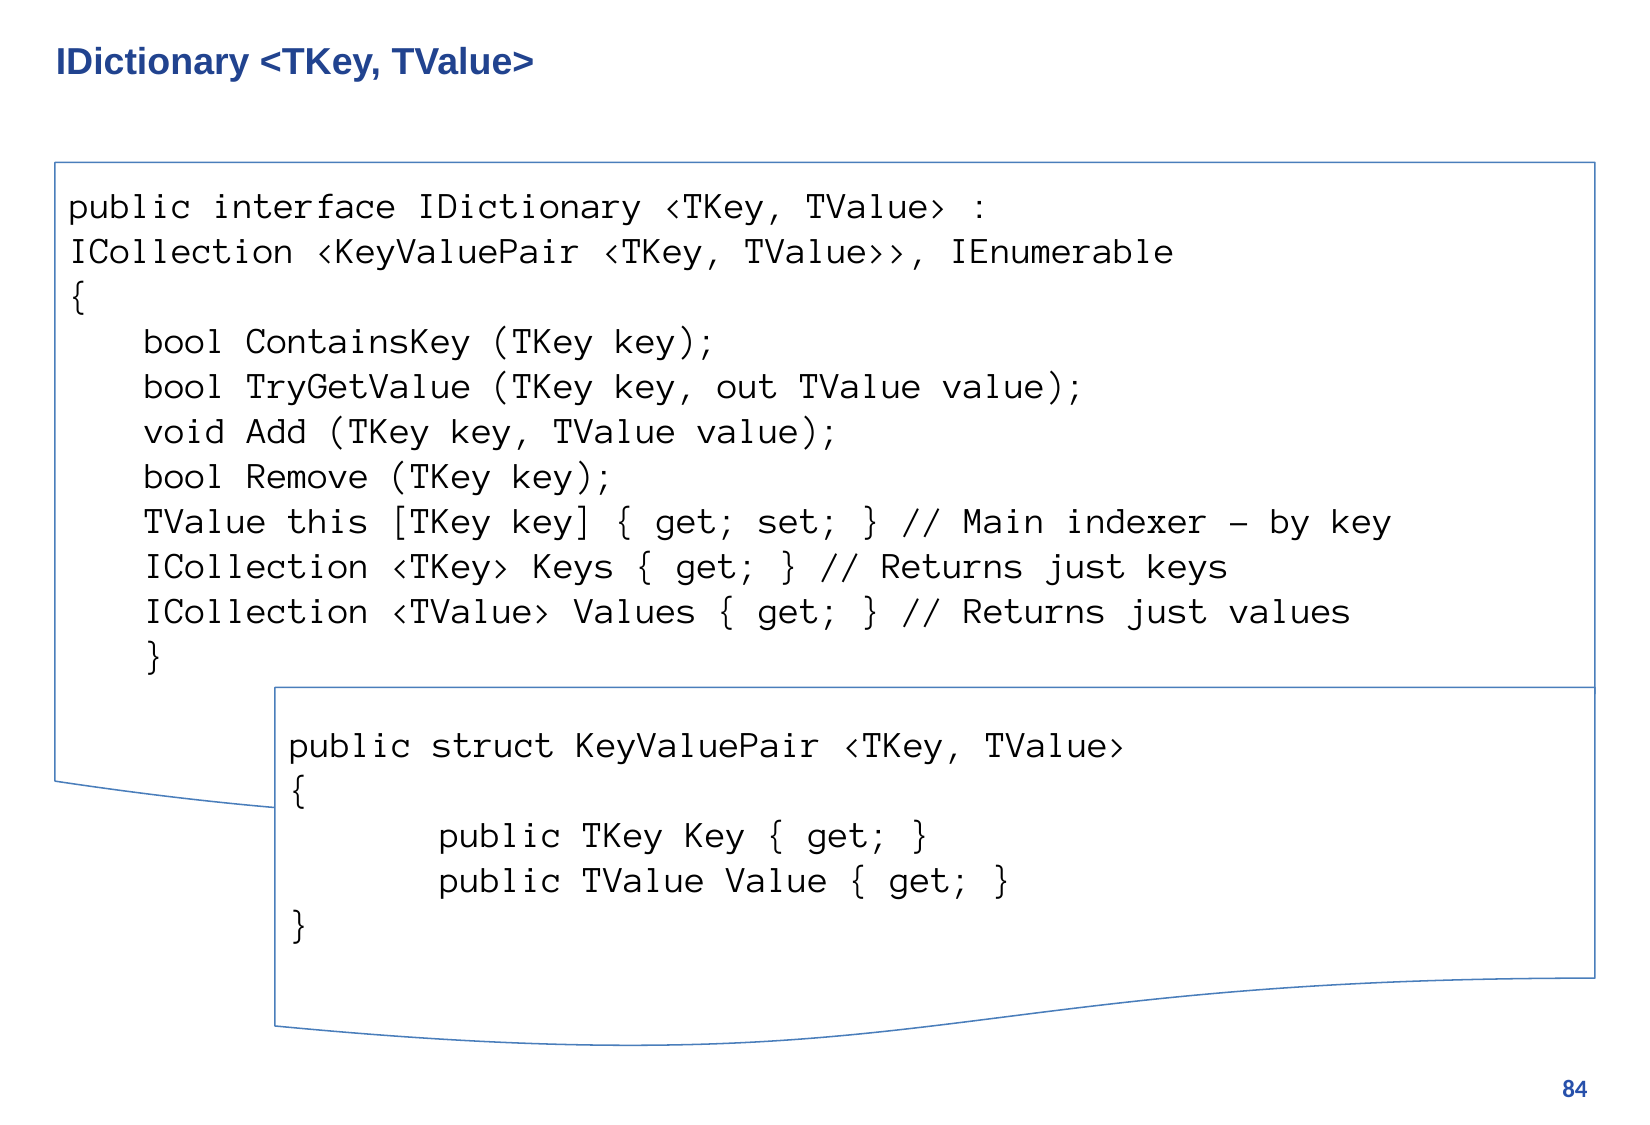

# IDictionary <TKey, TValue>
public interface IDictionary <TKey, TValue> :
ICollection <KeyValuePair <TKey, TValue>>, IEnumerable
{
bool ContainsKey (TKey key);
bool TryGetValue (TKey key, out TValue value);
void Add (TKey key, TValue value);
bool Remove (TKey key);
TValue this [TKey key] { get; set; } // Main indexer - by key
ICollection <TKey> Keys { get; } // Returns just keys
ICollection <TValue> Values { get; } // Returns just values
}
public struct KeyValuePair <TKey, TValue>
{
	public TKey Key { get; }
	public TValue Value { get; }
}